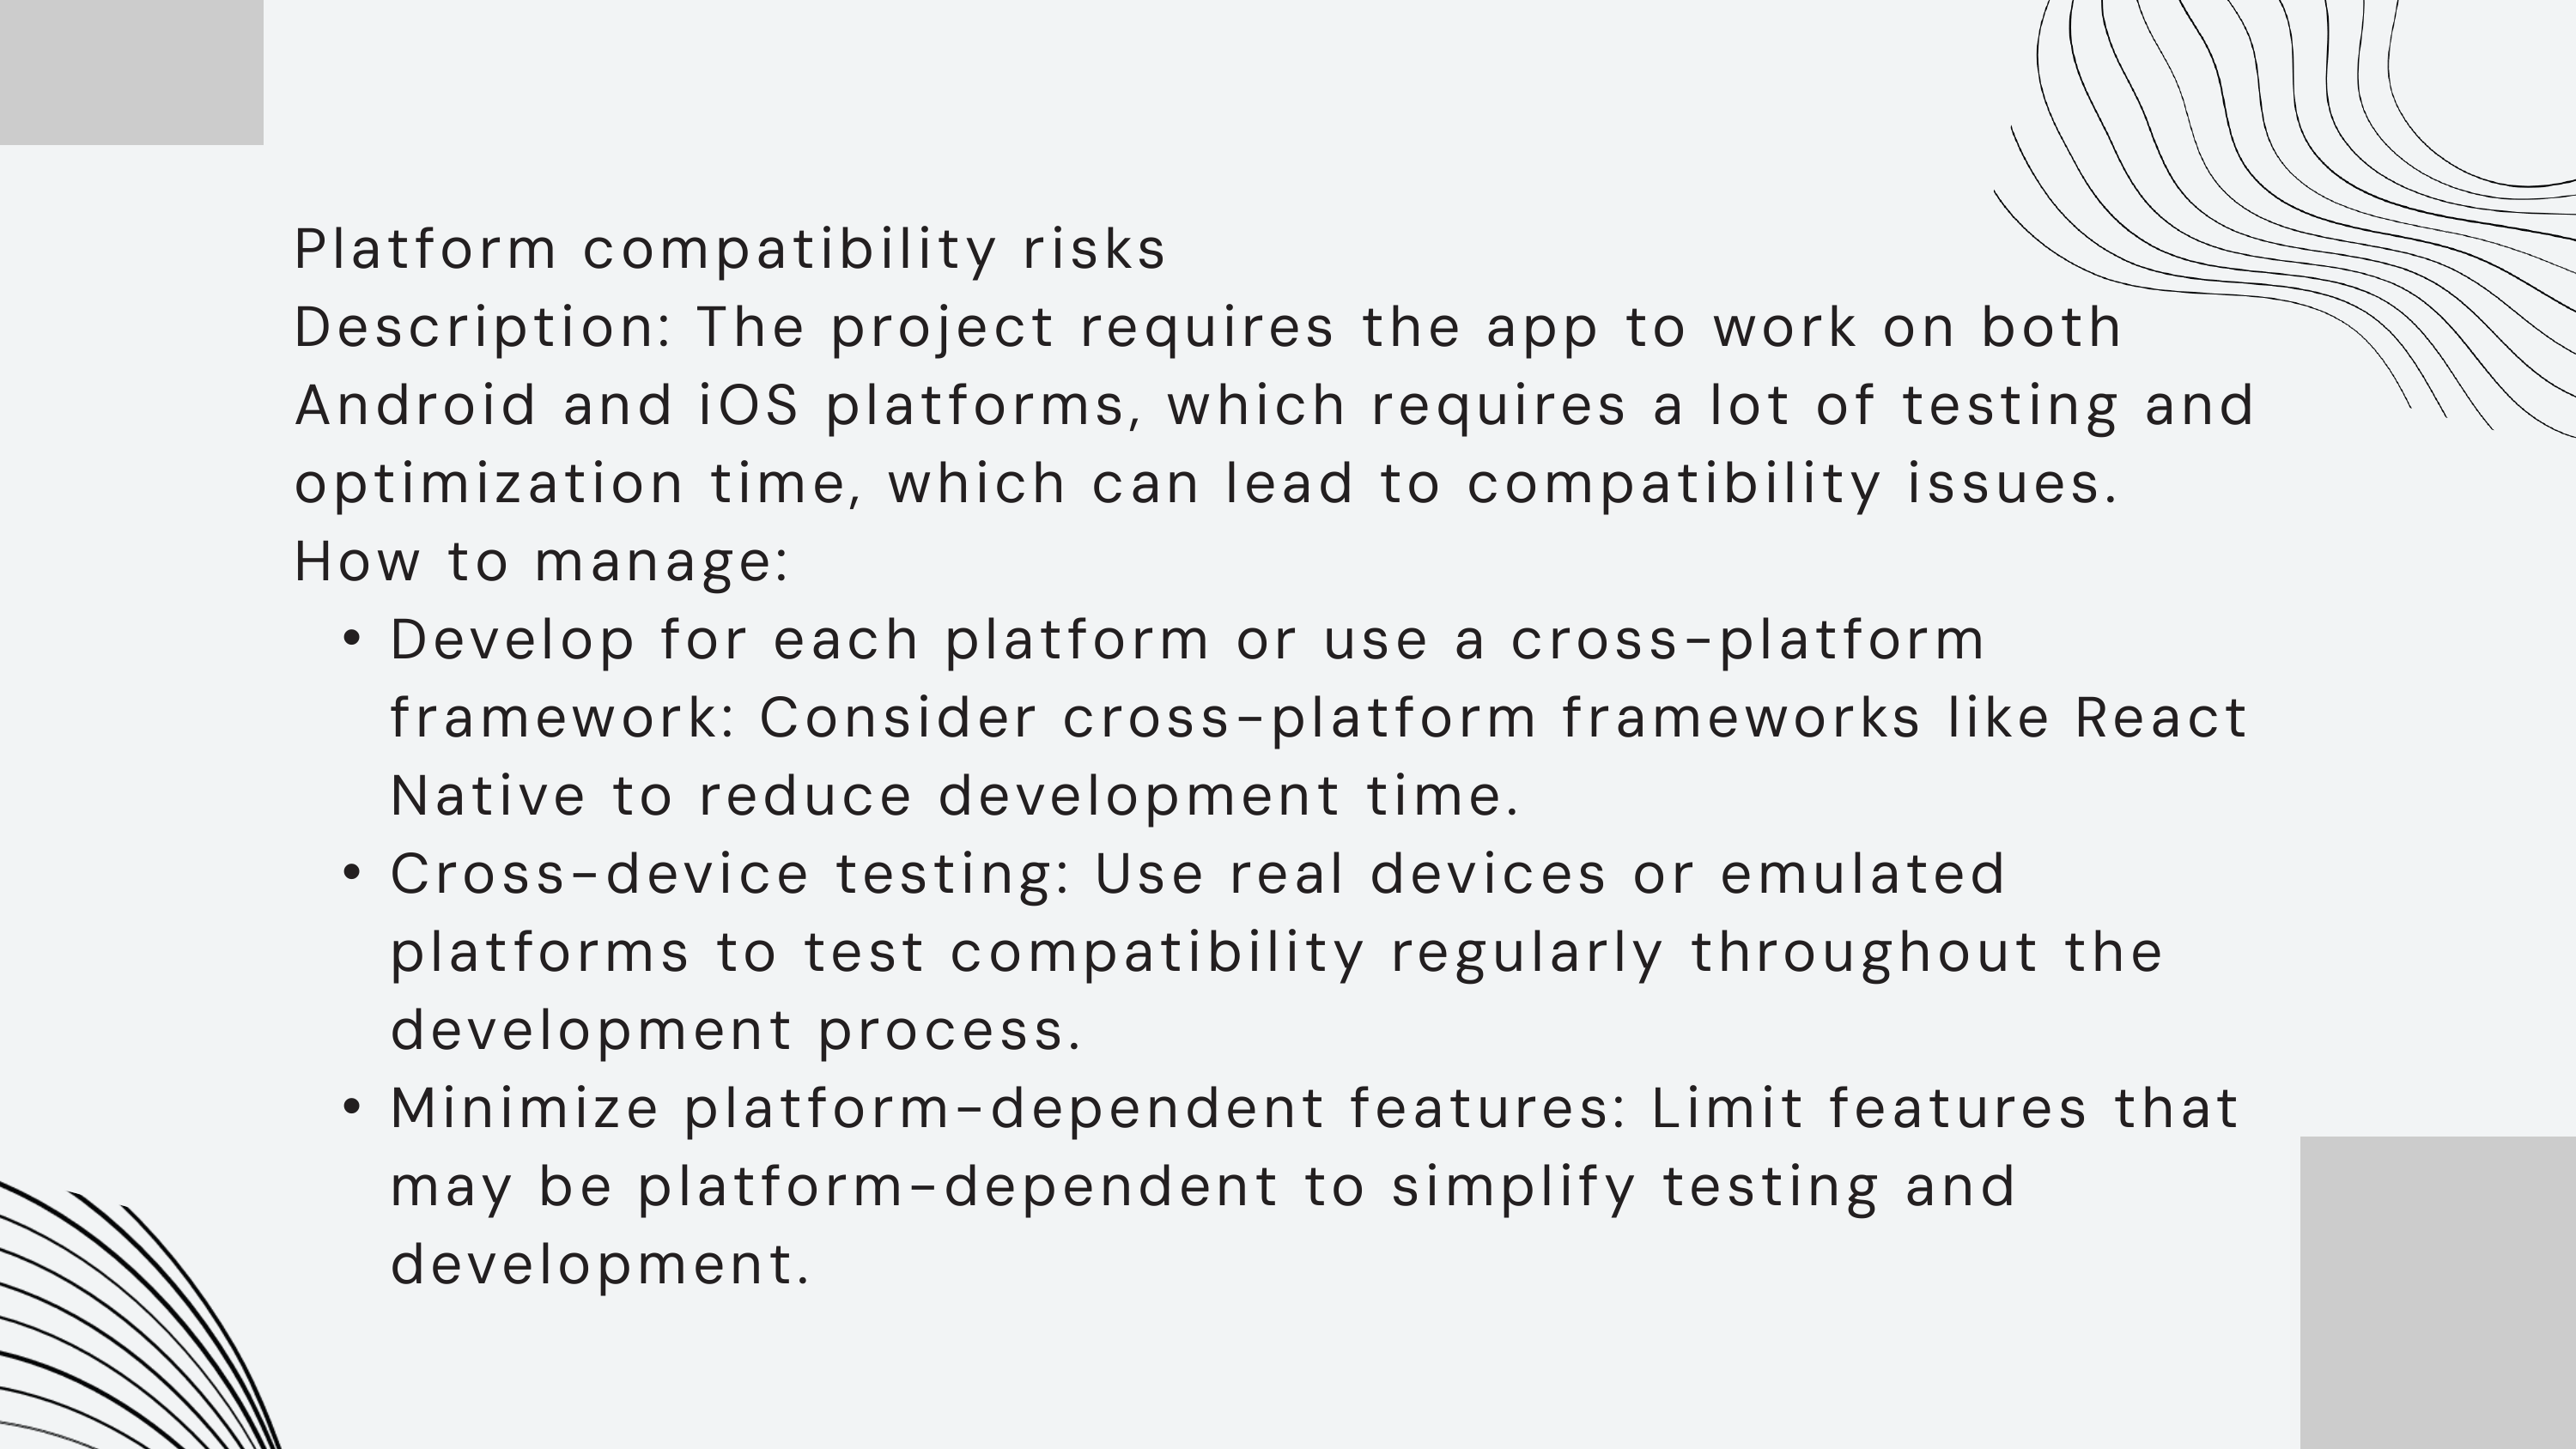

Platform compatibility risks
Description: The project requires the app to work on both Android and iOS platforms, which requires a lot of testing and optimization time, which can lead to compatibility issues.
How to manage:
Develop for each platform or use a cross-platform framework: Consider cross-platform frameworks like React Native to reduce development time.
Cross-device testing: Use real devices or emulated platforms to test compatibility regularly throughout the development process.
Minimize platform-dependent features: Limit features that may be platform-dependent to simplify testing and development.